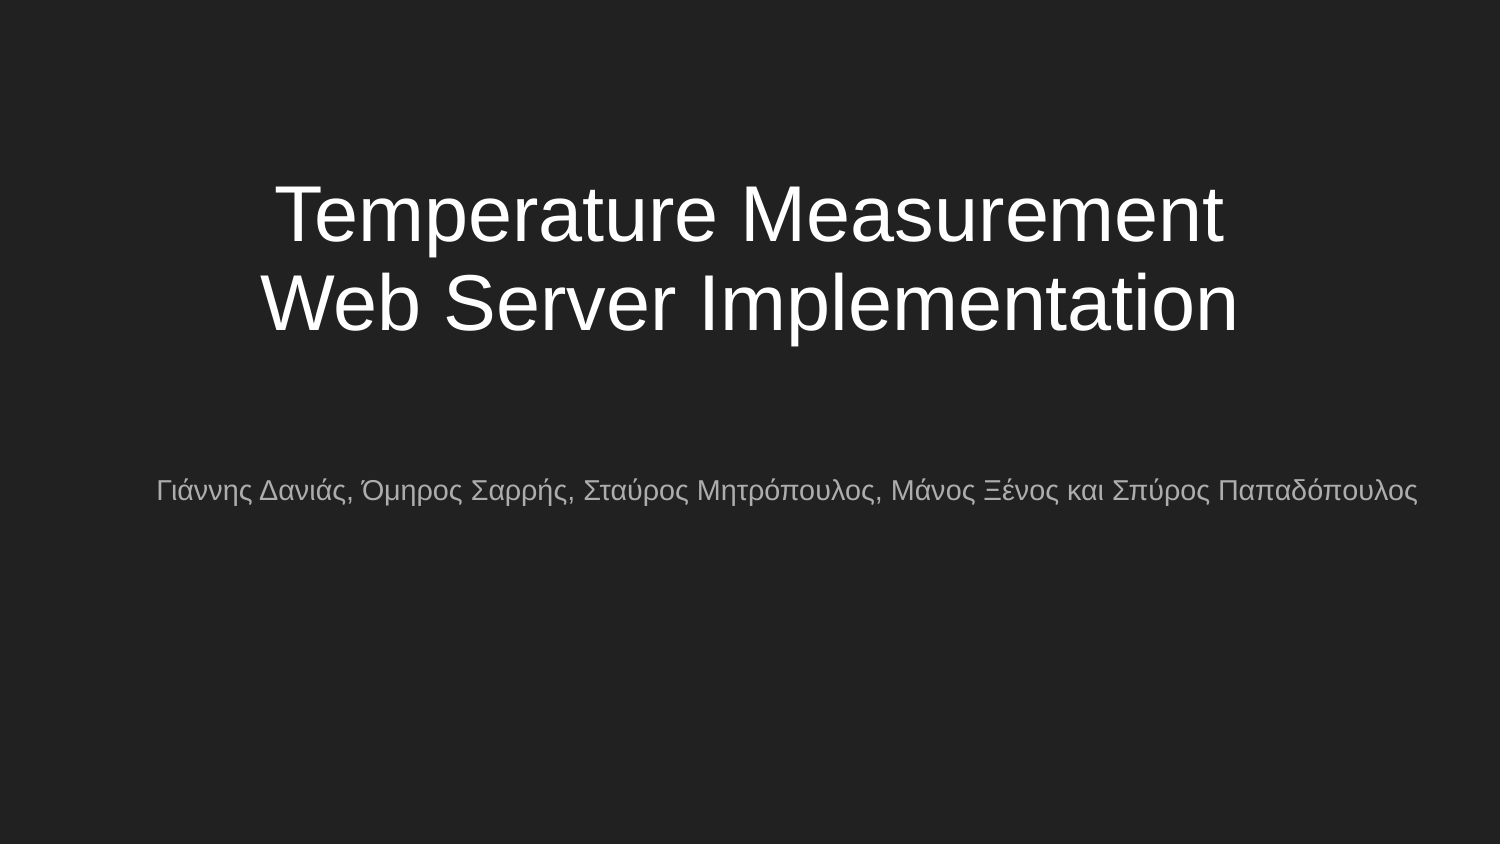

# Temperature Measurement
Web Server Implementation
Γιάννης Δανιάς, Όμηρος Σαρρής, Σταύρος Μητρόπουλος, Μάνος Ξένος και Σπύρος Παπαδόπουλος